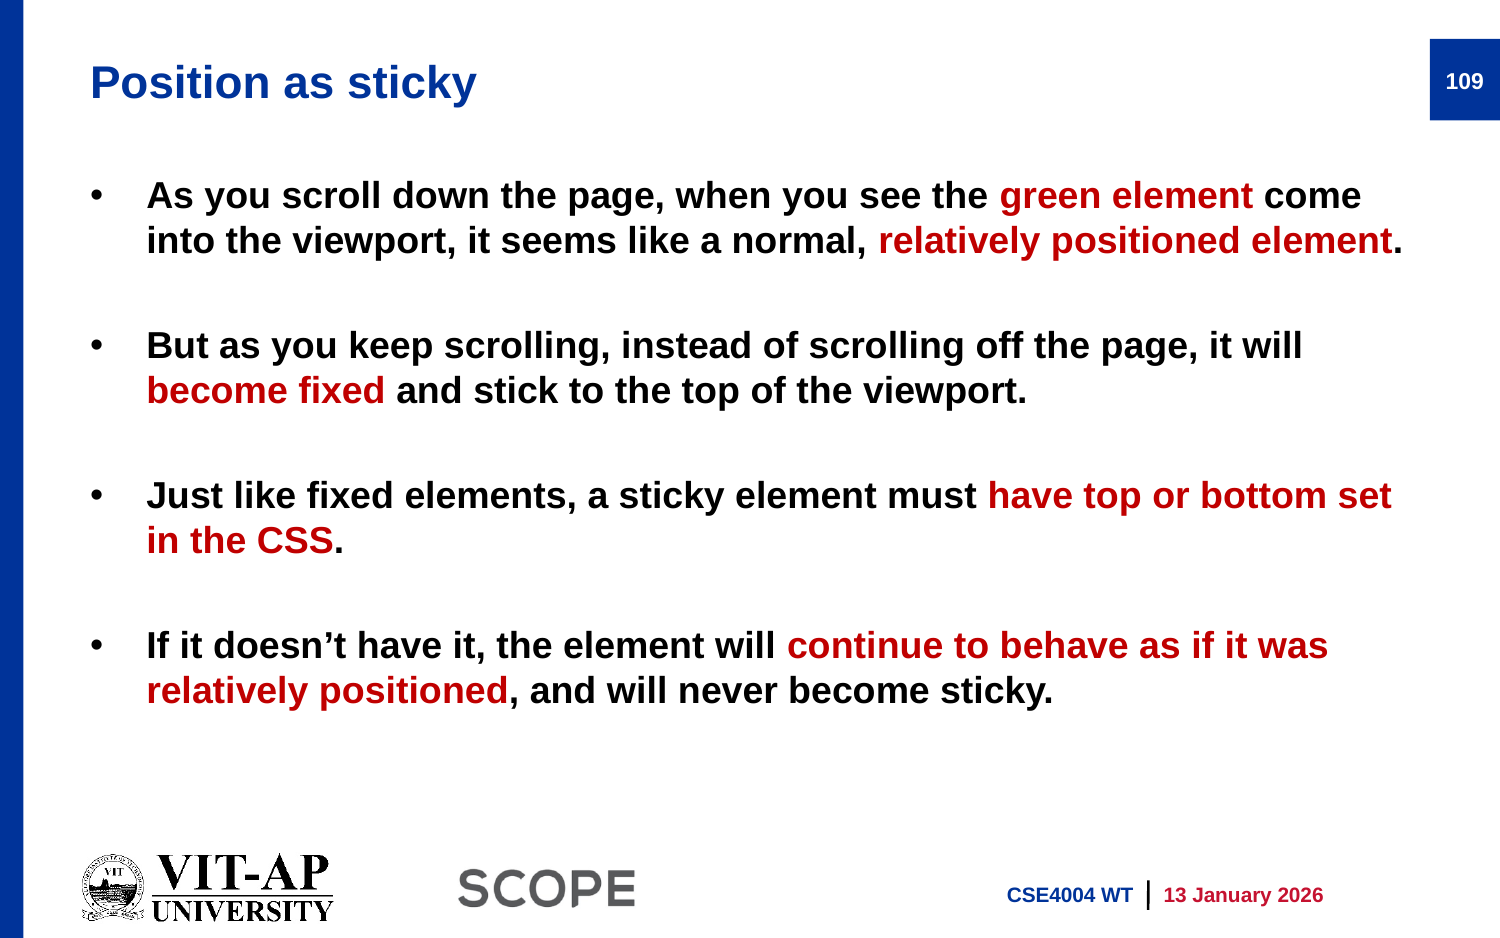

# Position as sticky
109
As you scroll down the page, when you see the green element come into the viewport, it seems like a normal, relatively positioned element.

But as you keep scrolling, instead of scrolling off the page, it will become fixed and stick to the top of the viewport.

Just like fixed elements, a sticky element must have top or bottom set in the CSS.

If it doesn’t have it, the element will continue to behave as if it was relatively positioned, and will never become sticky.

CSE4004 WT
13 January 2026